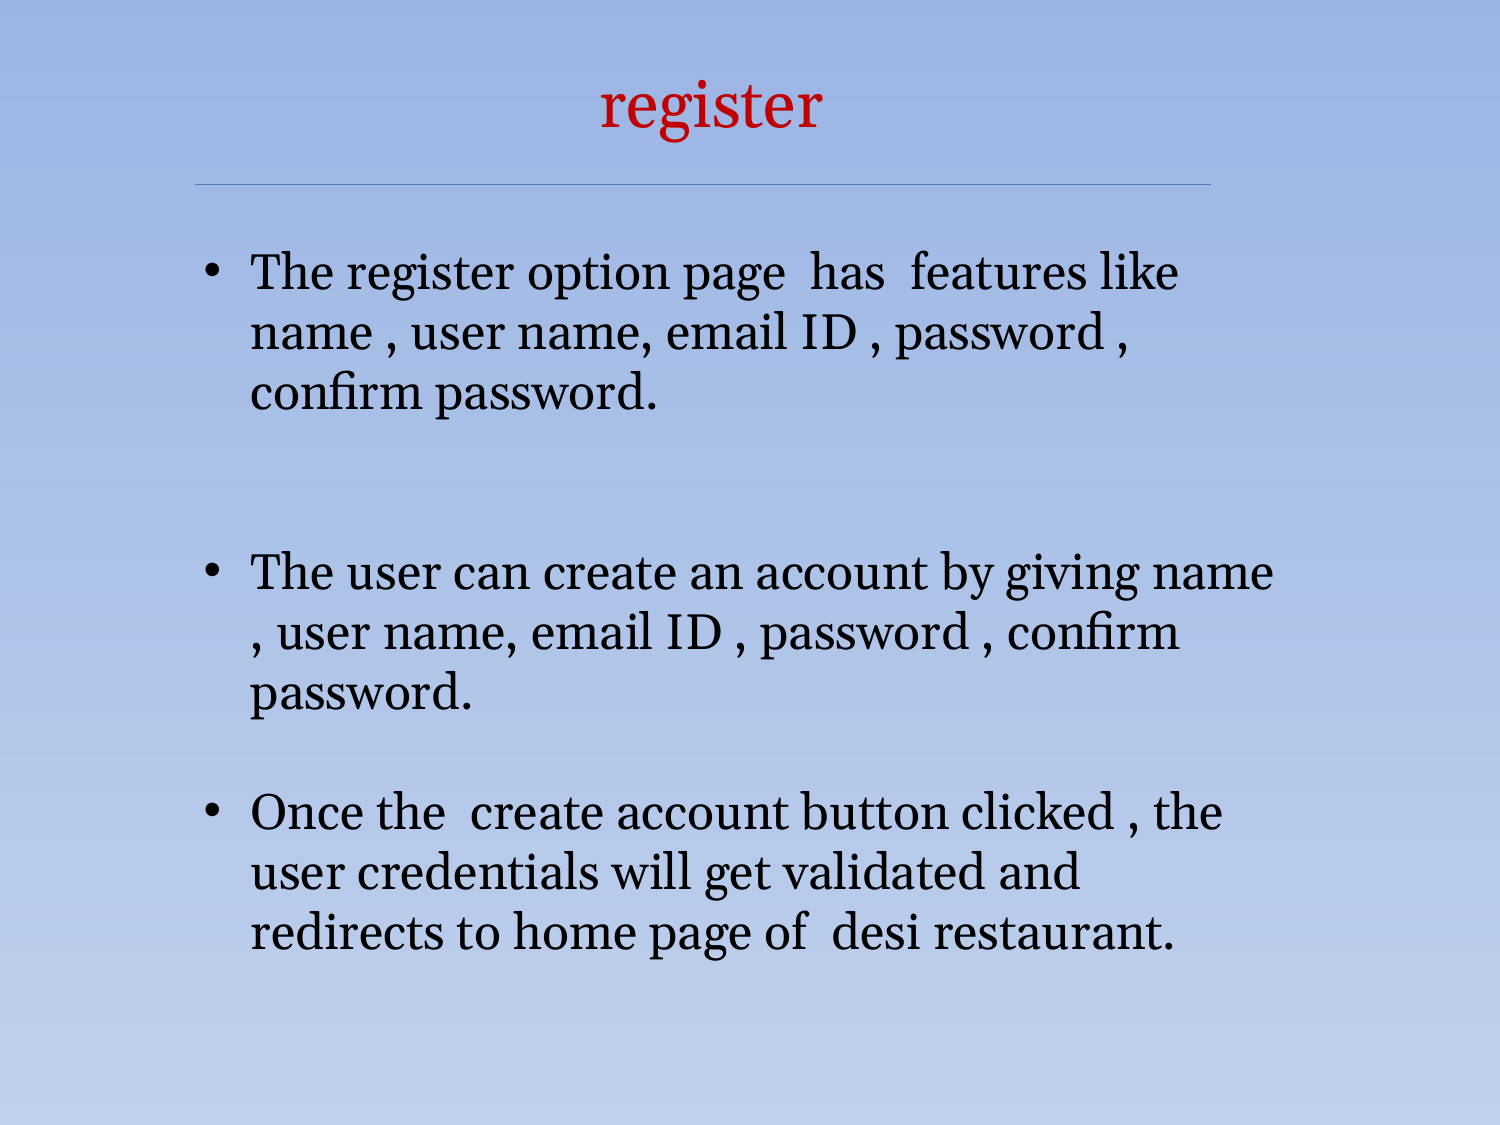

register
The register option page  has  features like  name , user name, email ID , password , confirm password.

The user can create an account by giving name , user name, email ID , password , confirm password.

Once the  create account button clicked , the user credentials will get validated and redirects to home page of  desi restaurant.